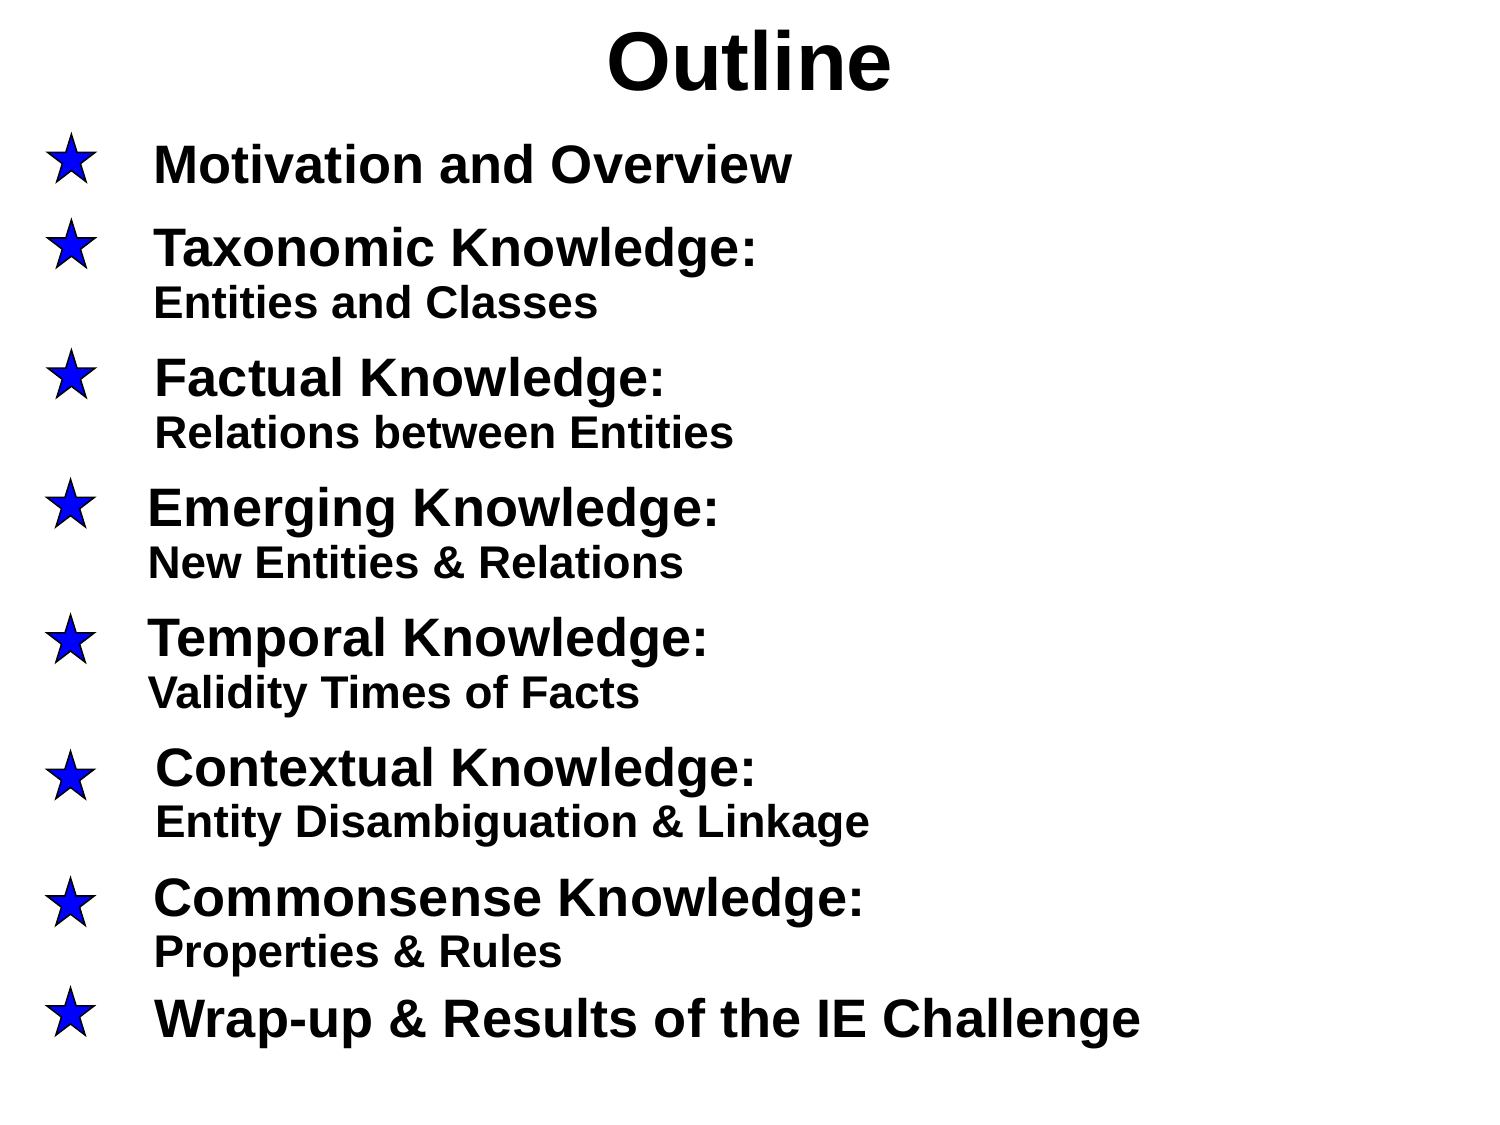

# Outline
Motivation and Overview

Taxonomic Knowledge:
Entities and Classes
Factual Knowledge:
Relations between Entities

Emerging Knowledge:
New Entities & Relations
Temporal Knowledge:
Validity Times of Facts

Contextual Knowledge:
Entity Disambiguation & Linkage

Commonsense Knowledge:
Properties & Rules

Wrap-up & Results of the IE Challenge